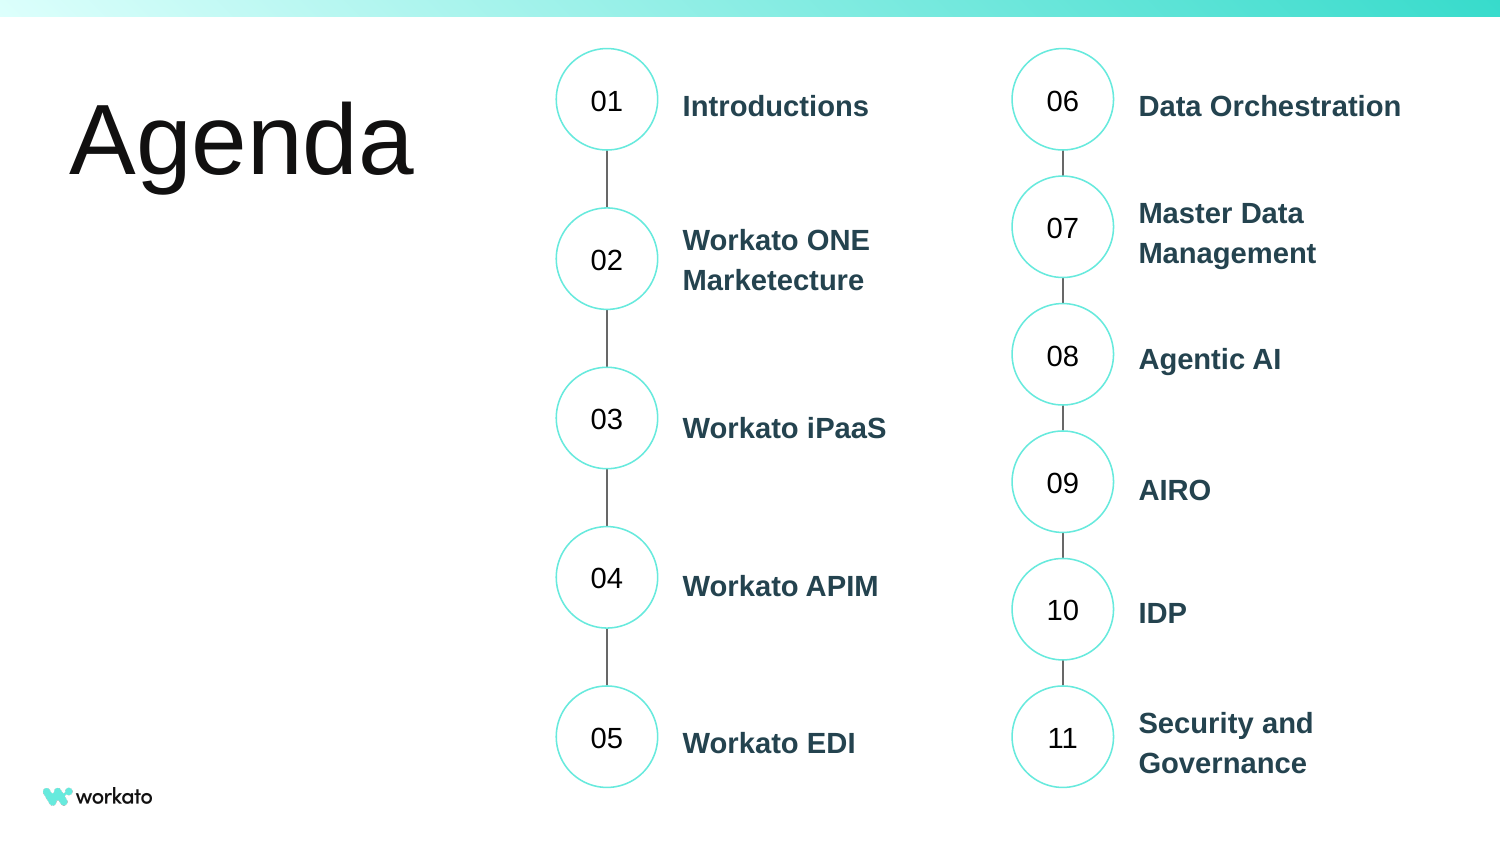

01
06
# Agenda
Introductions
Data Orchestration
07
Master Data Management
02
Workato ONE Marketecture
08
Agentic AI
03
Workato iPaaS
09
AIRO
04
10
Workato APIM
IDP
05
11
Security and Governance
Workato EDI